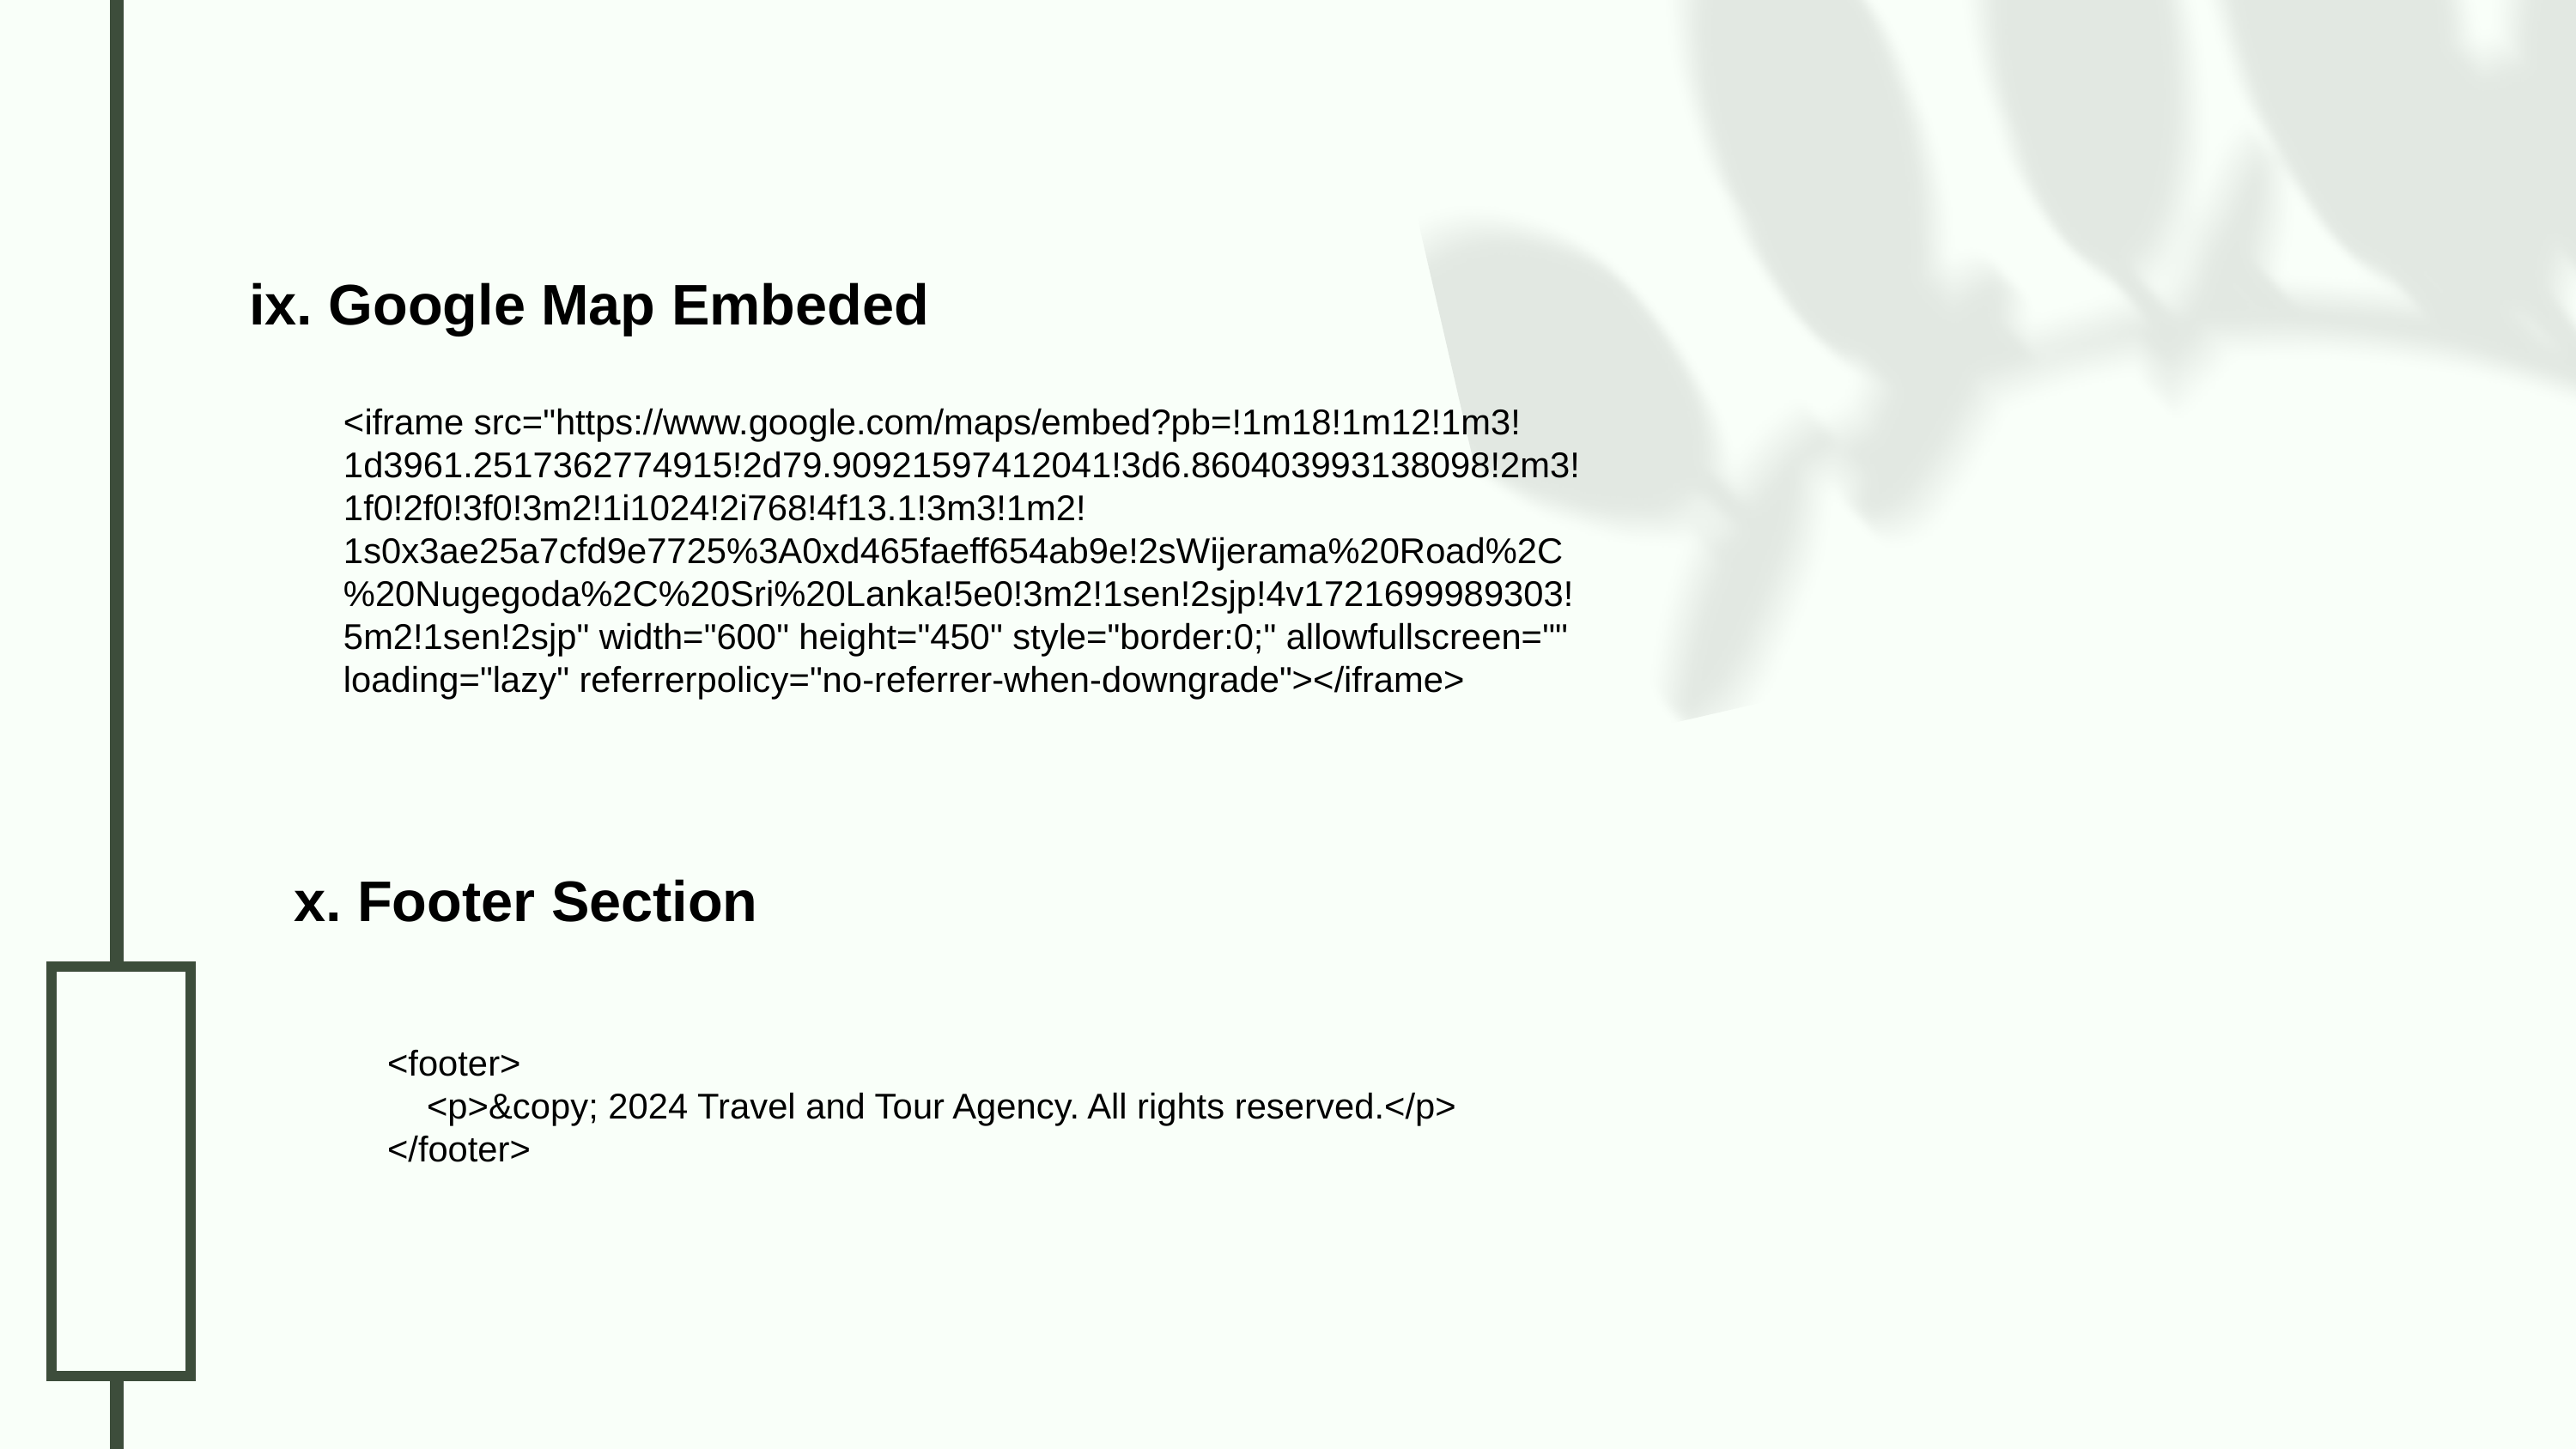

ix. Google Map Embeded
<iframe src="https://www.google.com/maps/embed?pb=!1m18!1m12!1m3!1d3961.2517362774915!2d79.90921597412041!3d6.860403993138098!2m3!1f0!2f0!3f0!3m2!1i1024!2i768!4f13.1!3m3!1m2!1s0x3ae25a7cfd9e7725%3A0xd465faeff654ab9e!2sWijerama%20Road%2C%20Nugegoda%2C%20Sri%20Lanka!5e0!3m2!1sen!2sjp!4v1721699989303!5m2!1sen!2sjp" width="600" height="450" style="border:0;" allowfullscreen="" loading="lazy" referrerpolicy="no-referrer-when-downgrade"></iframe>
x. Footer Section
<footer>
    <p>&copy; 2024 Travel and Tour Agency. All rights reserved.</p>
</footer>